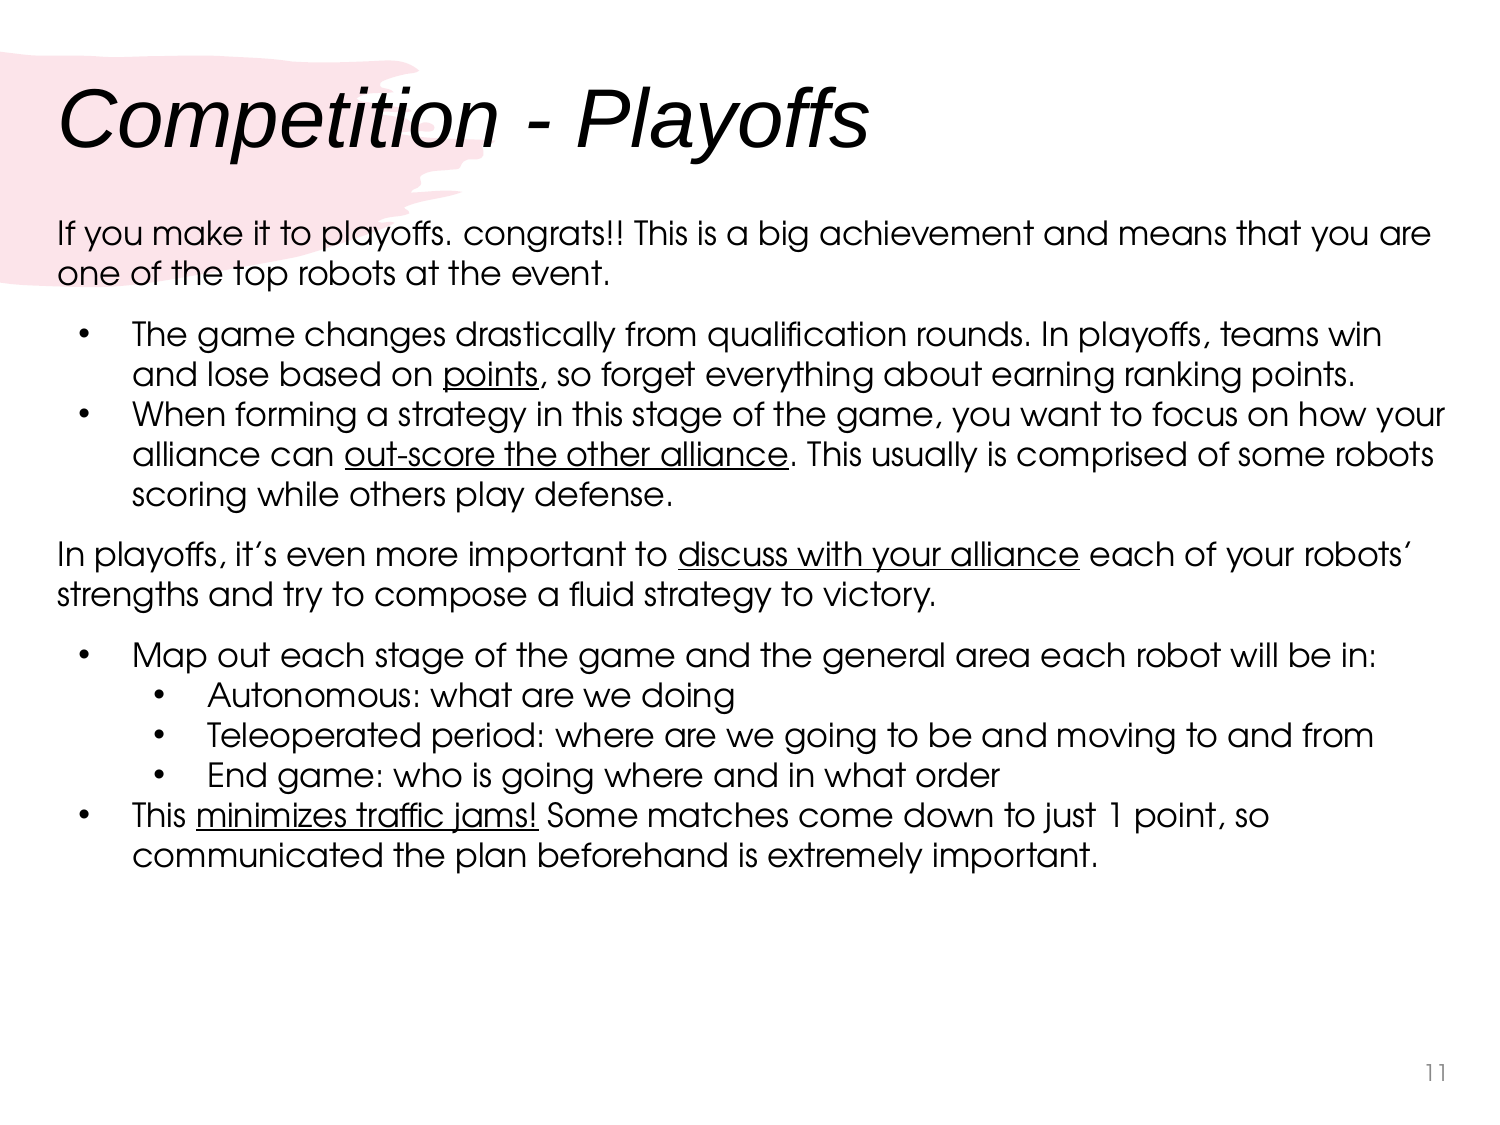

# Competition - Playoffs
If you make it to playoffs. congrats!! This is a big achievement and means that you are one of the top robots at the event.
The game changes drastically from qualification rounds. In playoffs, teams win and lose based on points, so forget everything about earning ranking points.
When forming a strategy in this stage of the game, you want to focus on how your alliance can out-score the other alliance. This usually is comprised of some robots scoring while others play defense.
In playoffs, it’s even more important to discuss with your alliance each of your robots’ strengths and try to compose a fluid strategy to victory.
Map out each stage of the game and the general area each robot will be in:
Autonomous: what are we doing
Teleoperated period: where are we going to be and moving to and from
End game: who is going where and in what order
This minimizes traffic jams! Some matches come down to just 1 point, so communicated the plan beforehand is extremely important.
11